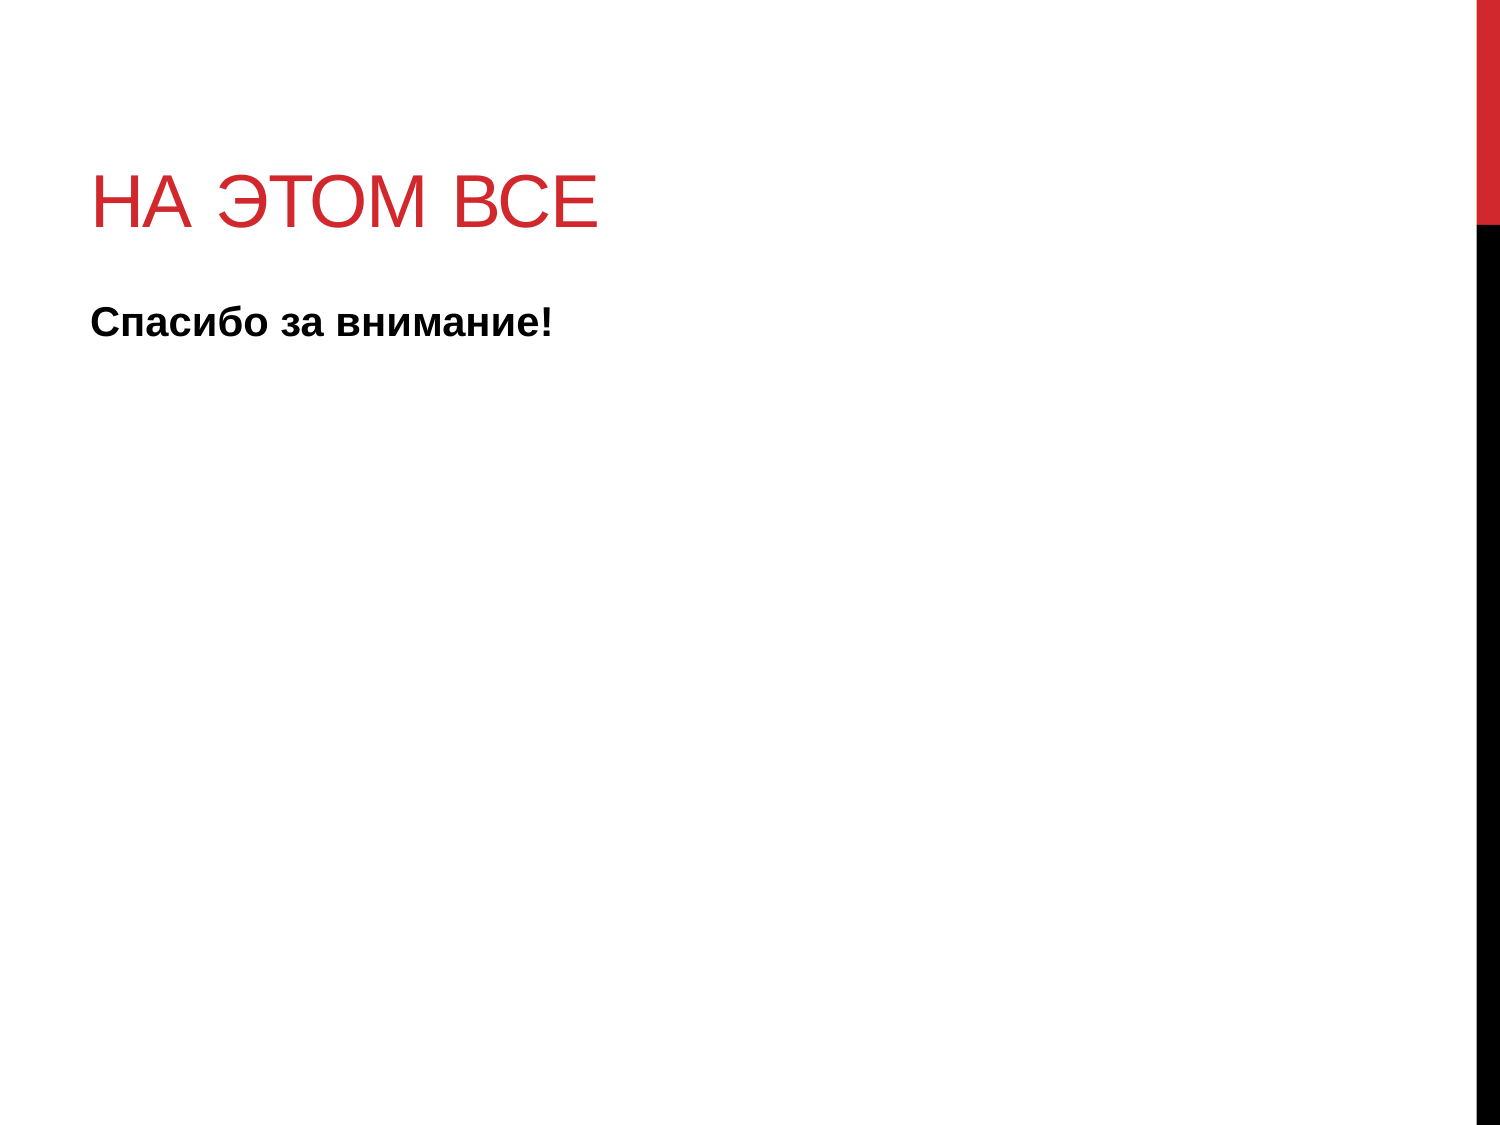

# На этом все
Спасибо за внимание!